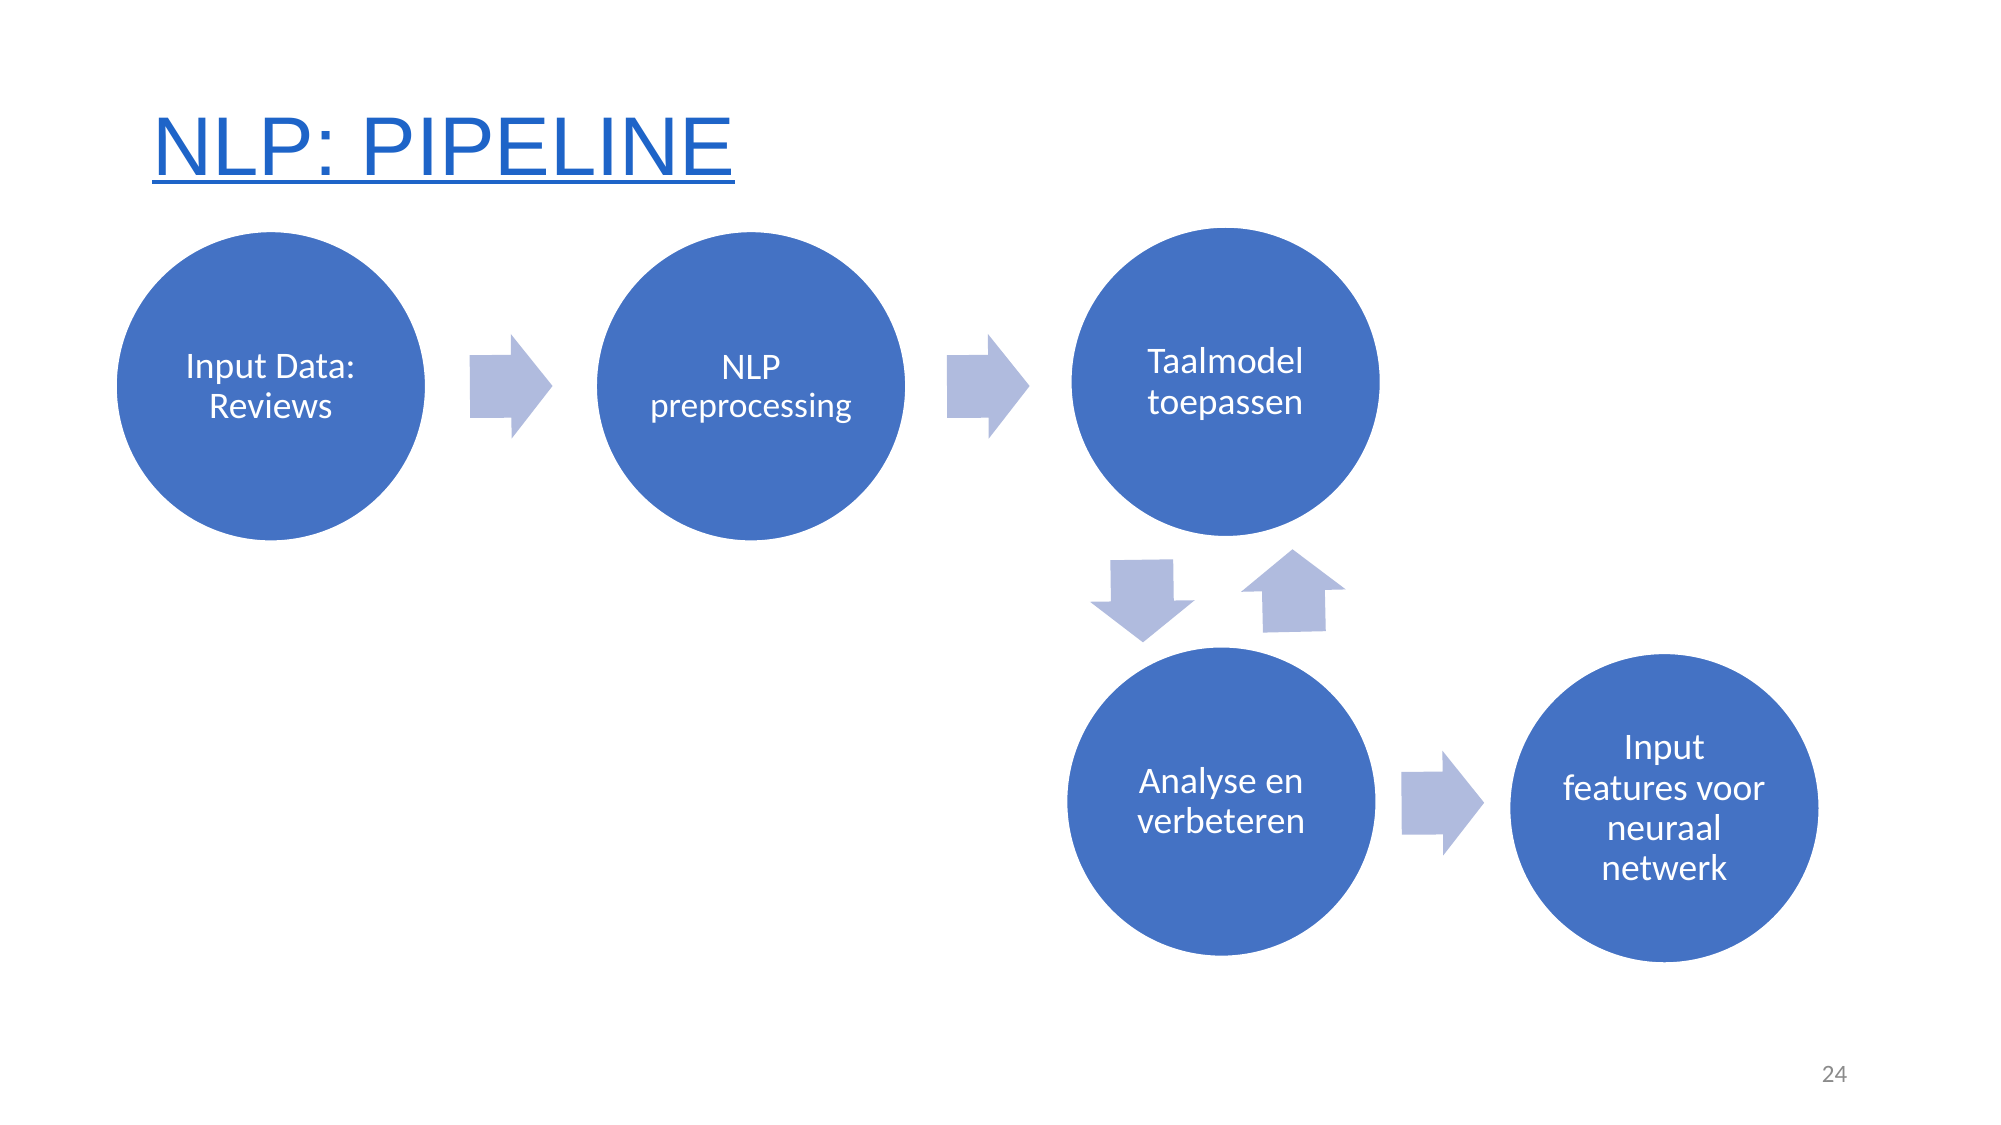

NLP: pipeline

Taalmodel toepassen

Input Data: Reviews

NLP preprocessing

Analyse en verbeteren

Input features voor neuraal netwerk

24